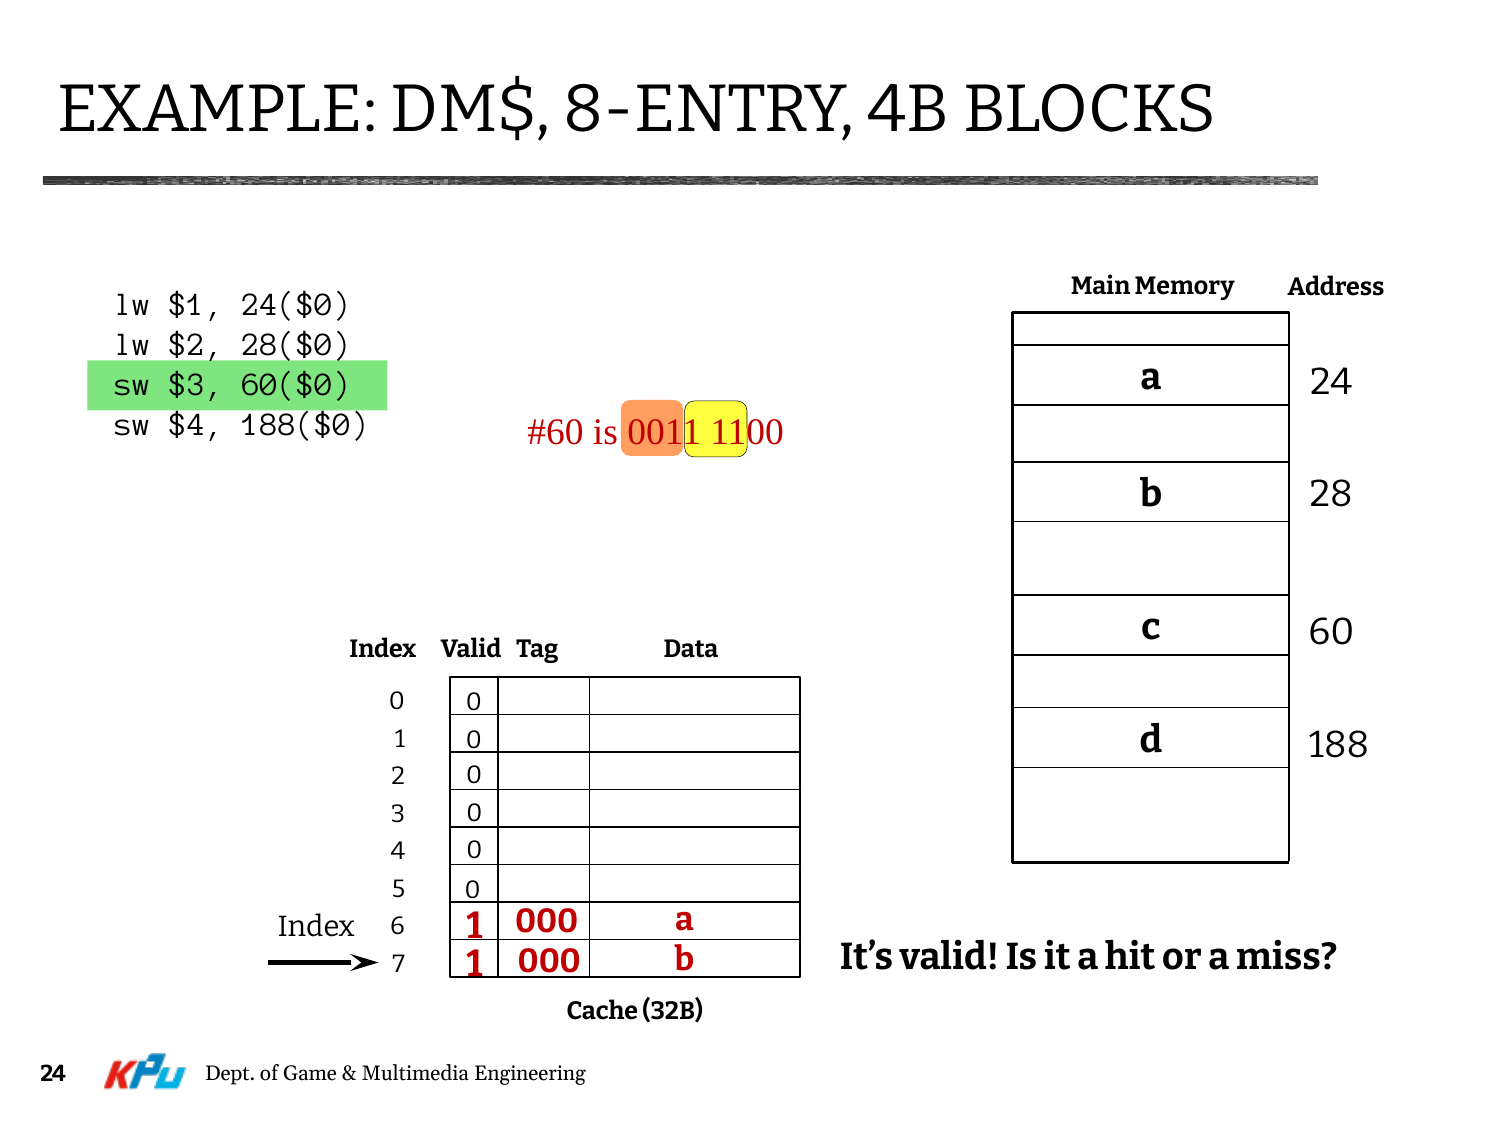

# Example: DM$, 8-Entry, 4B blocks

Main Memory
Address
lw $1, 24($0)
lw $2, 28($0)
sw $3, 60($0)
sw $4, 188($0)

a
24

#60 is 0011 1100

28
b
60
c
Index
Valid
Tag
Data
0
1
2
3
4
5
6
7

Cache (32B)
0
d
188
0
0
0
0
0
1
a
000
Index
It’s valid! Is it a hit or a miss?
1
b
000
24
Dept. of Game & Multimedia Engineering